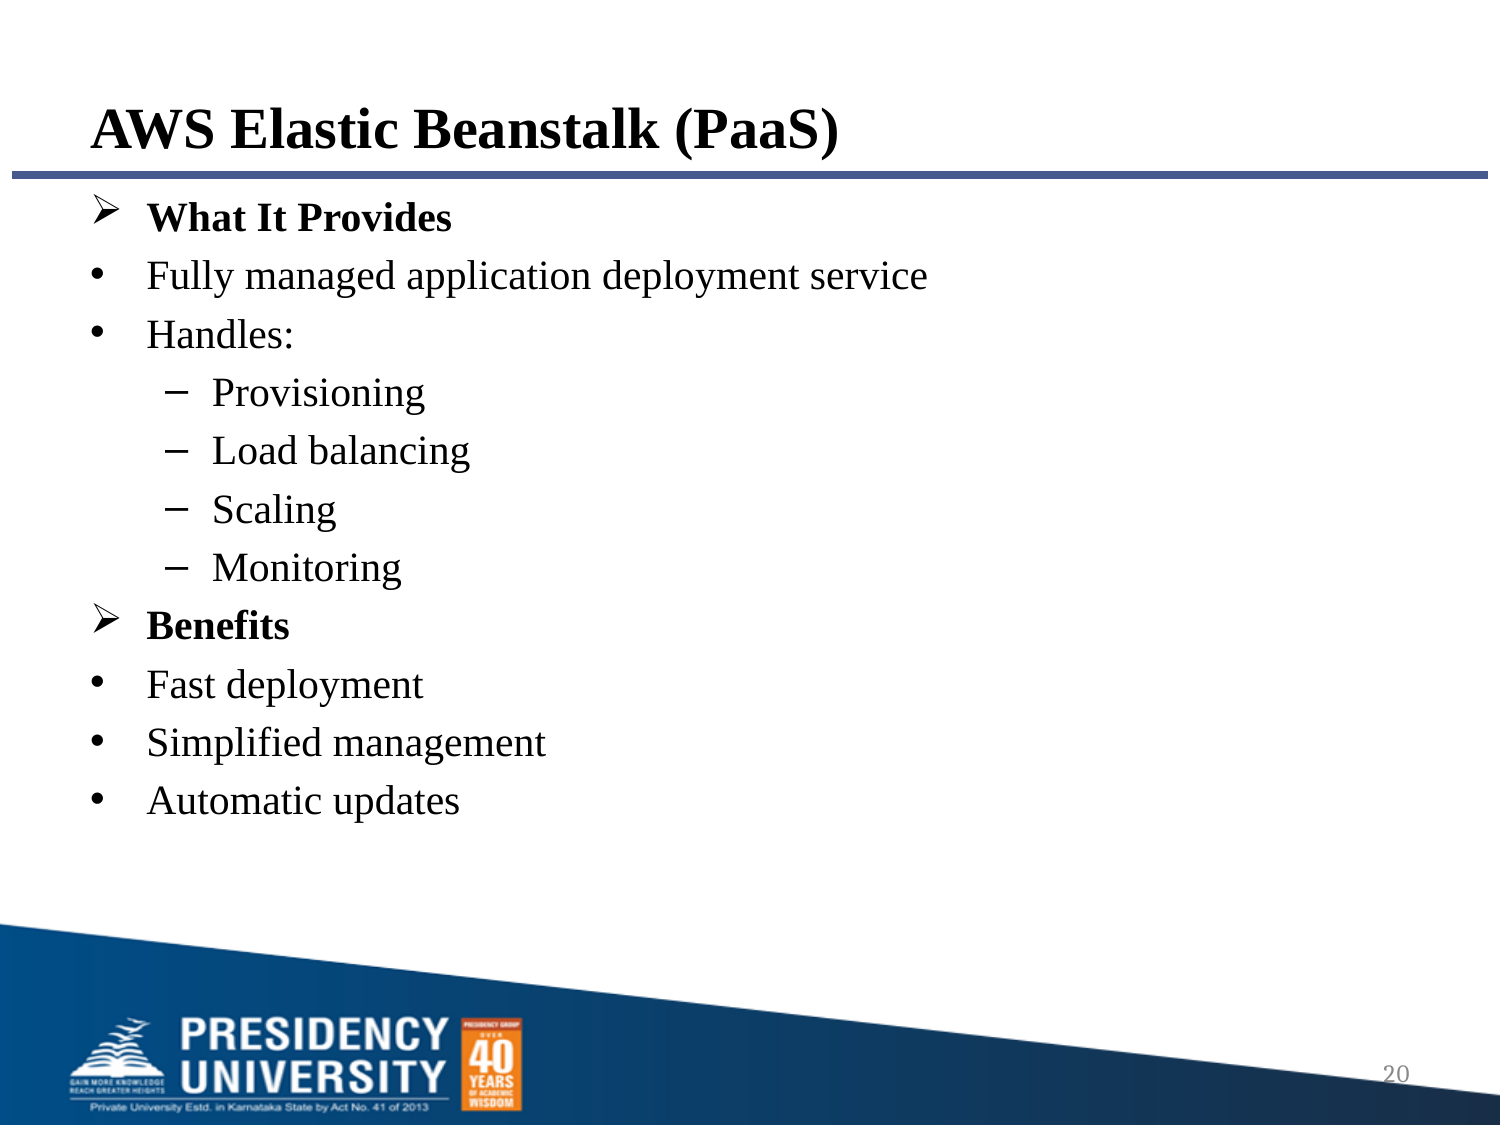

# AWS Elastic Beanstalk (PaaS)
What It Provides
Fully managed application deployment service
Handles:
Provisioning
Load balancing
Scaling
Monitoring
Benefits
Fast deployment
Simplified management
Automatic updates

20